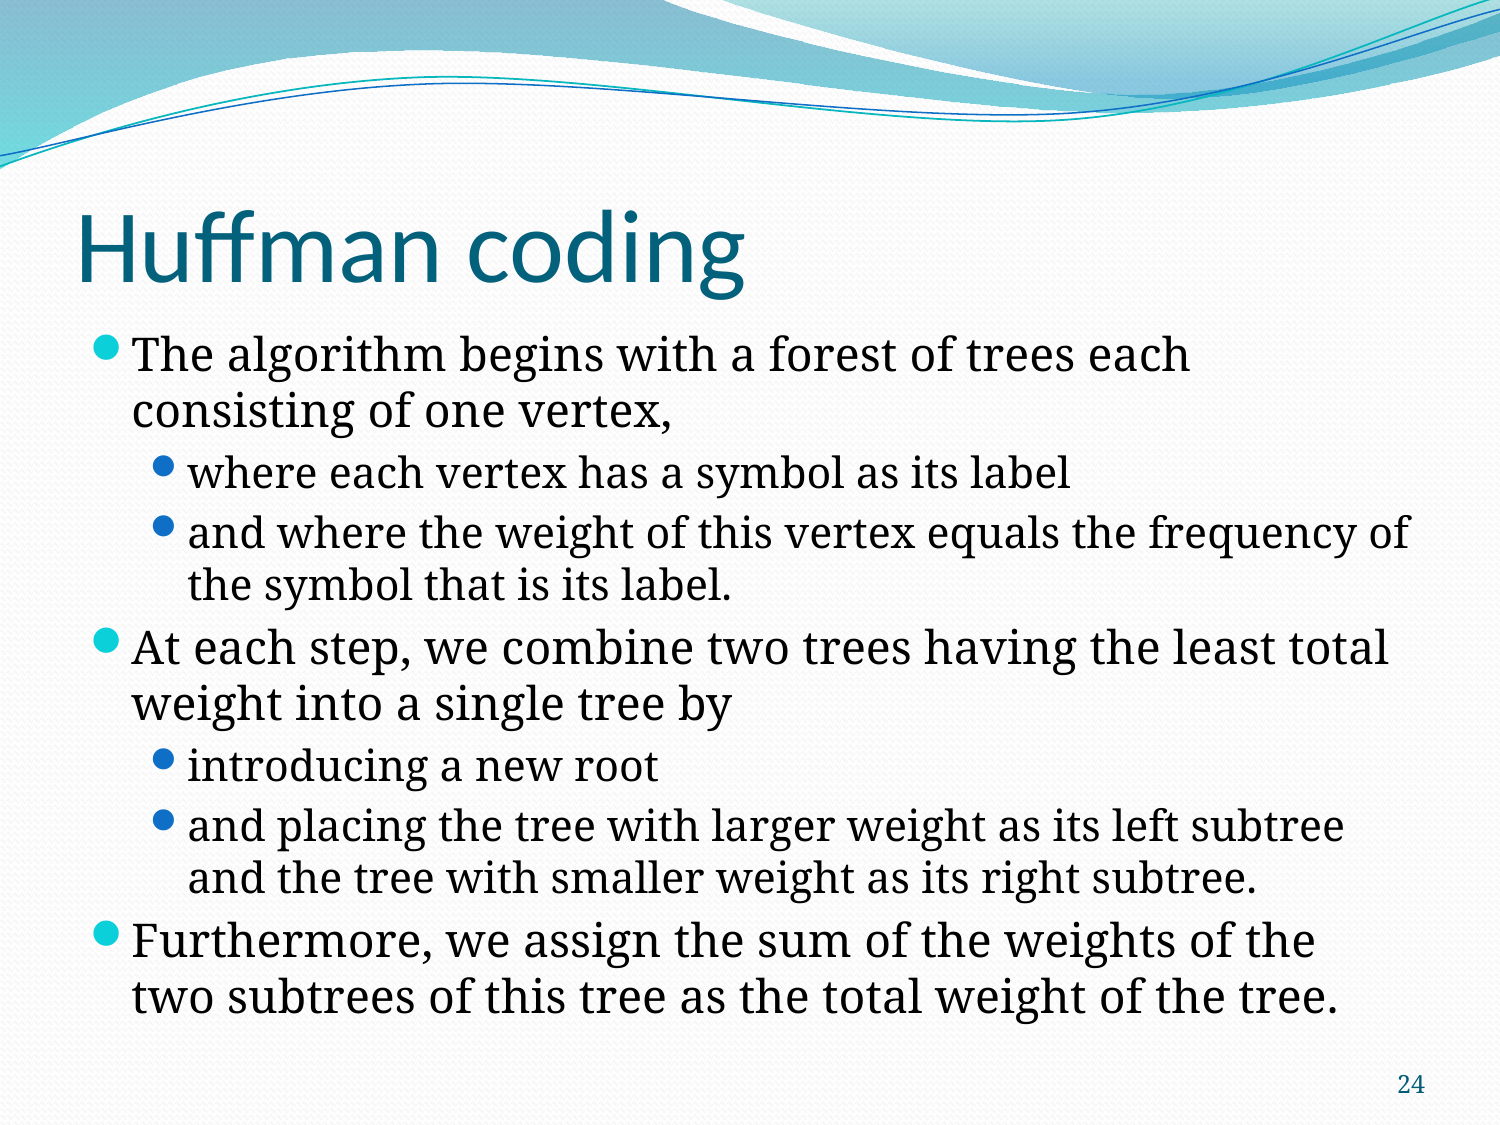

# Huffman coding
The algorithm begins with a forest of trees each consisting of one vertex,
where each vertex has a symbol as its label
and where the weight of this vertex equals the frequency of the symbol that is its label.
At each step, we combine two trees having the least total weight into a single tree by
introducing a new root
and placing the tree with larger weight as its left subtree and the tree with smaller weight as its right subtree.
Furthermore, we assign the sum of the weights of the two subtrees of this tree as the total weight of the tree.

24